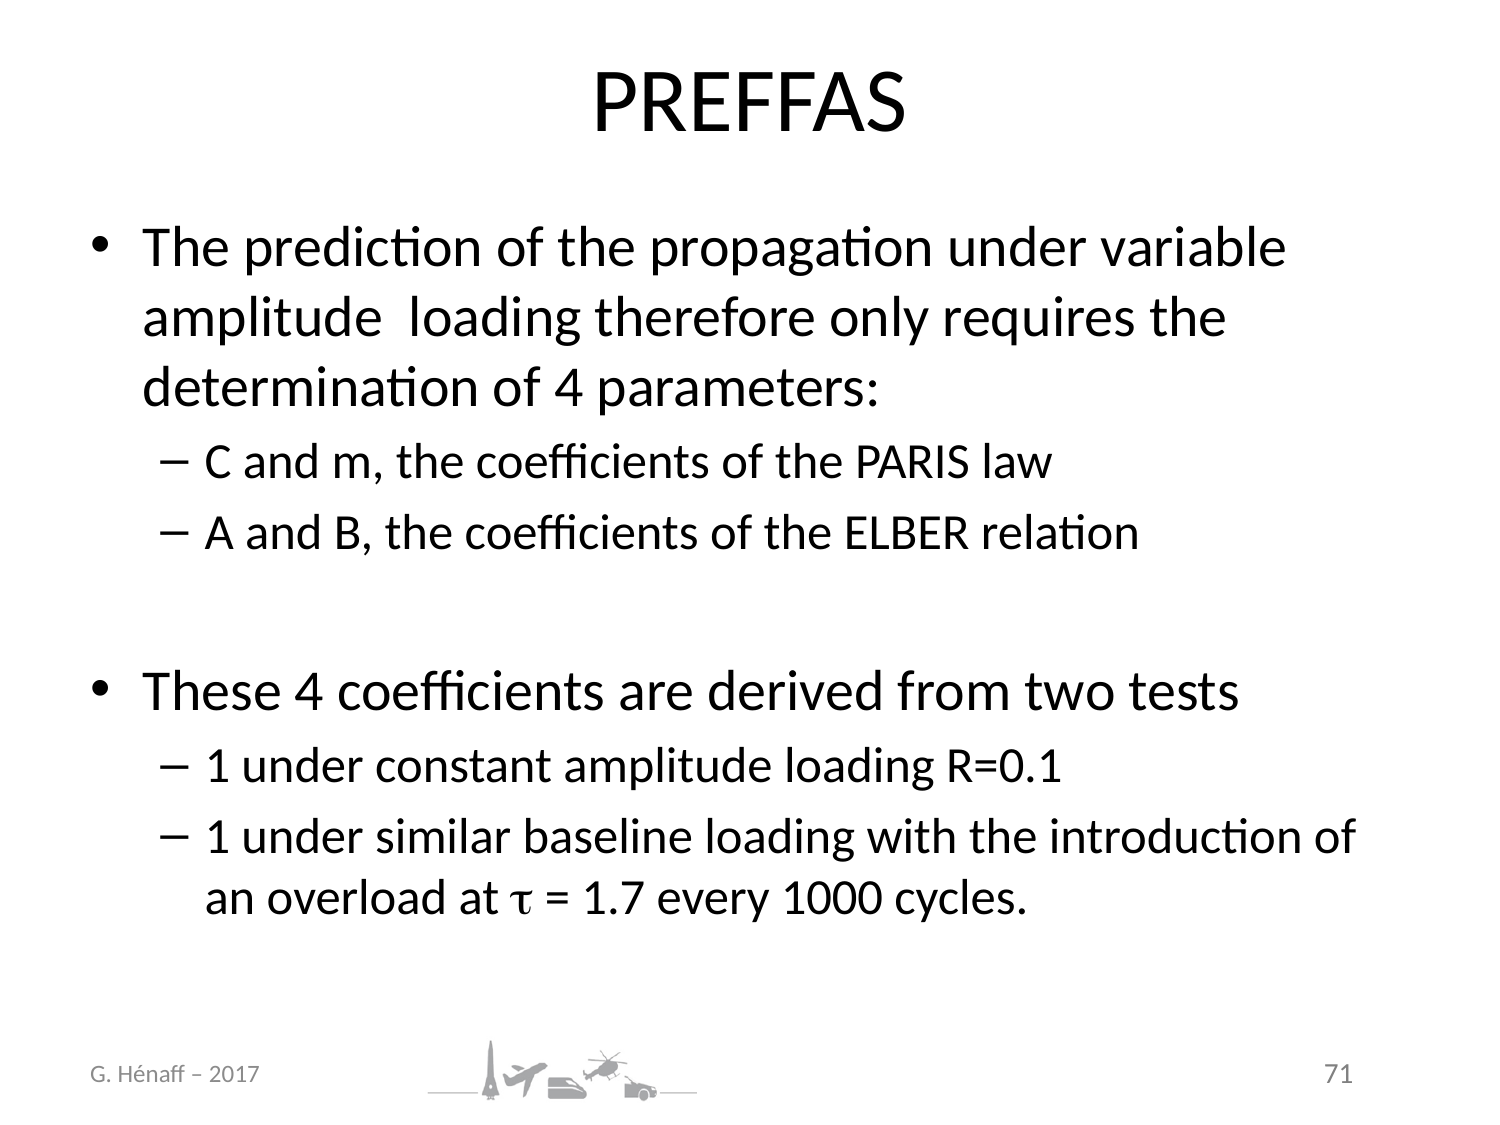

# PREFFAS
The prediction of the propagation under variable amplitude  loading therefore only requires the determination of 4 parameters:
C and m, the coefficients of the PARIS law
A and B, the coefficients of the ELBER relation

These 4 coefficients are derived from two tests
1 under constant amplitude loading R=0.1
1 under similar baseline loading with the introduction of an overload at τ = 1.7 every 1000 cycles.
G. Hénaff – 2017